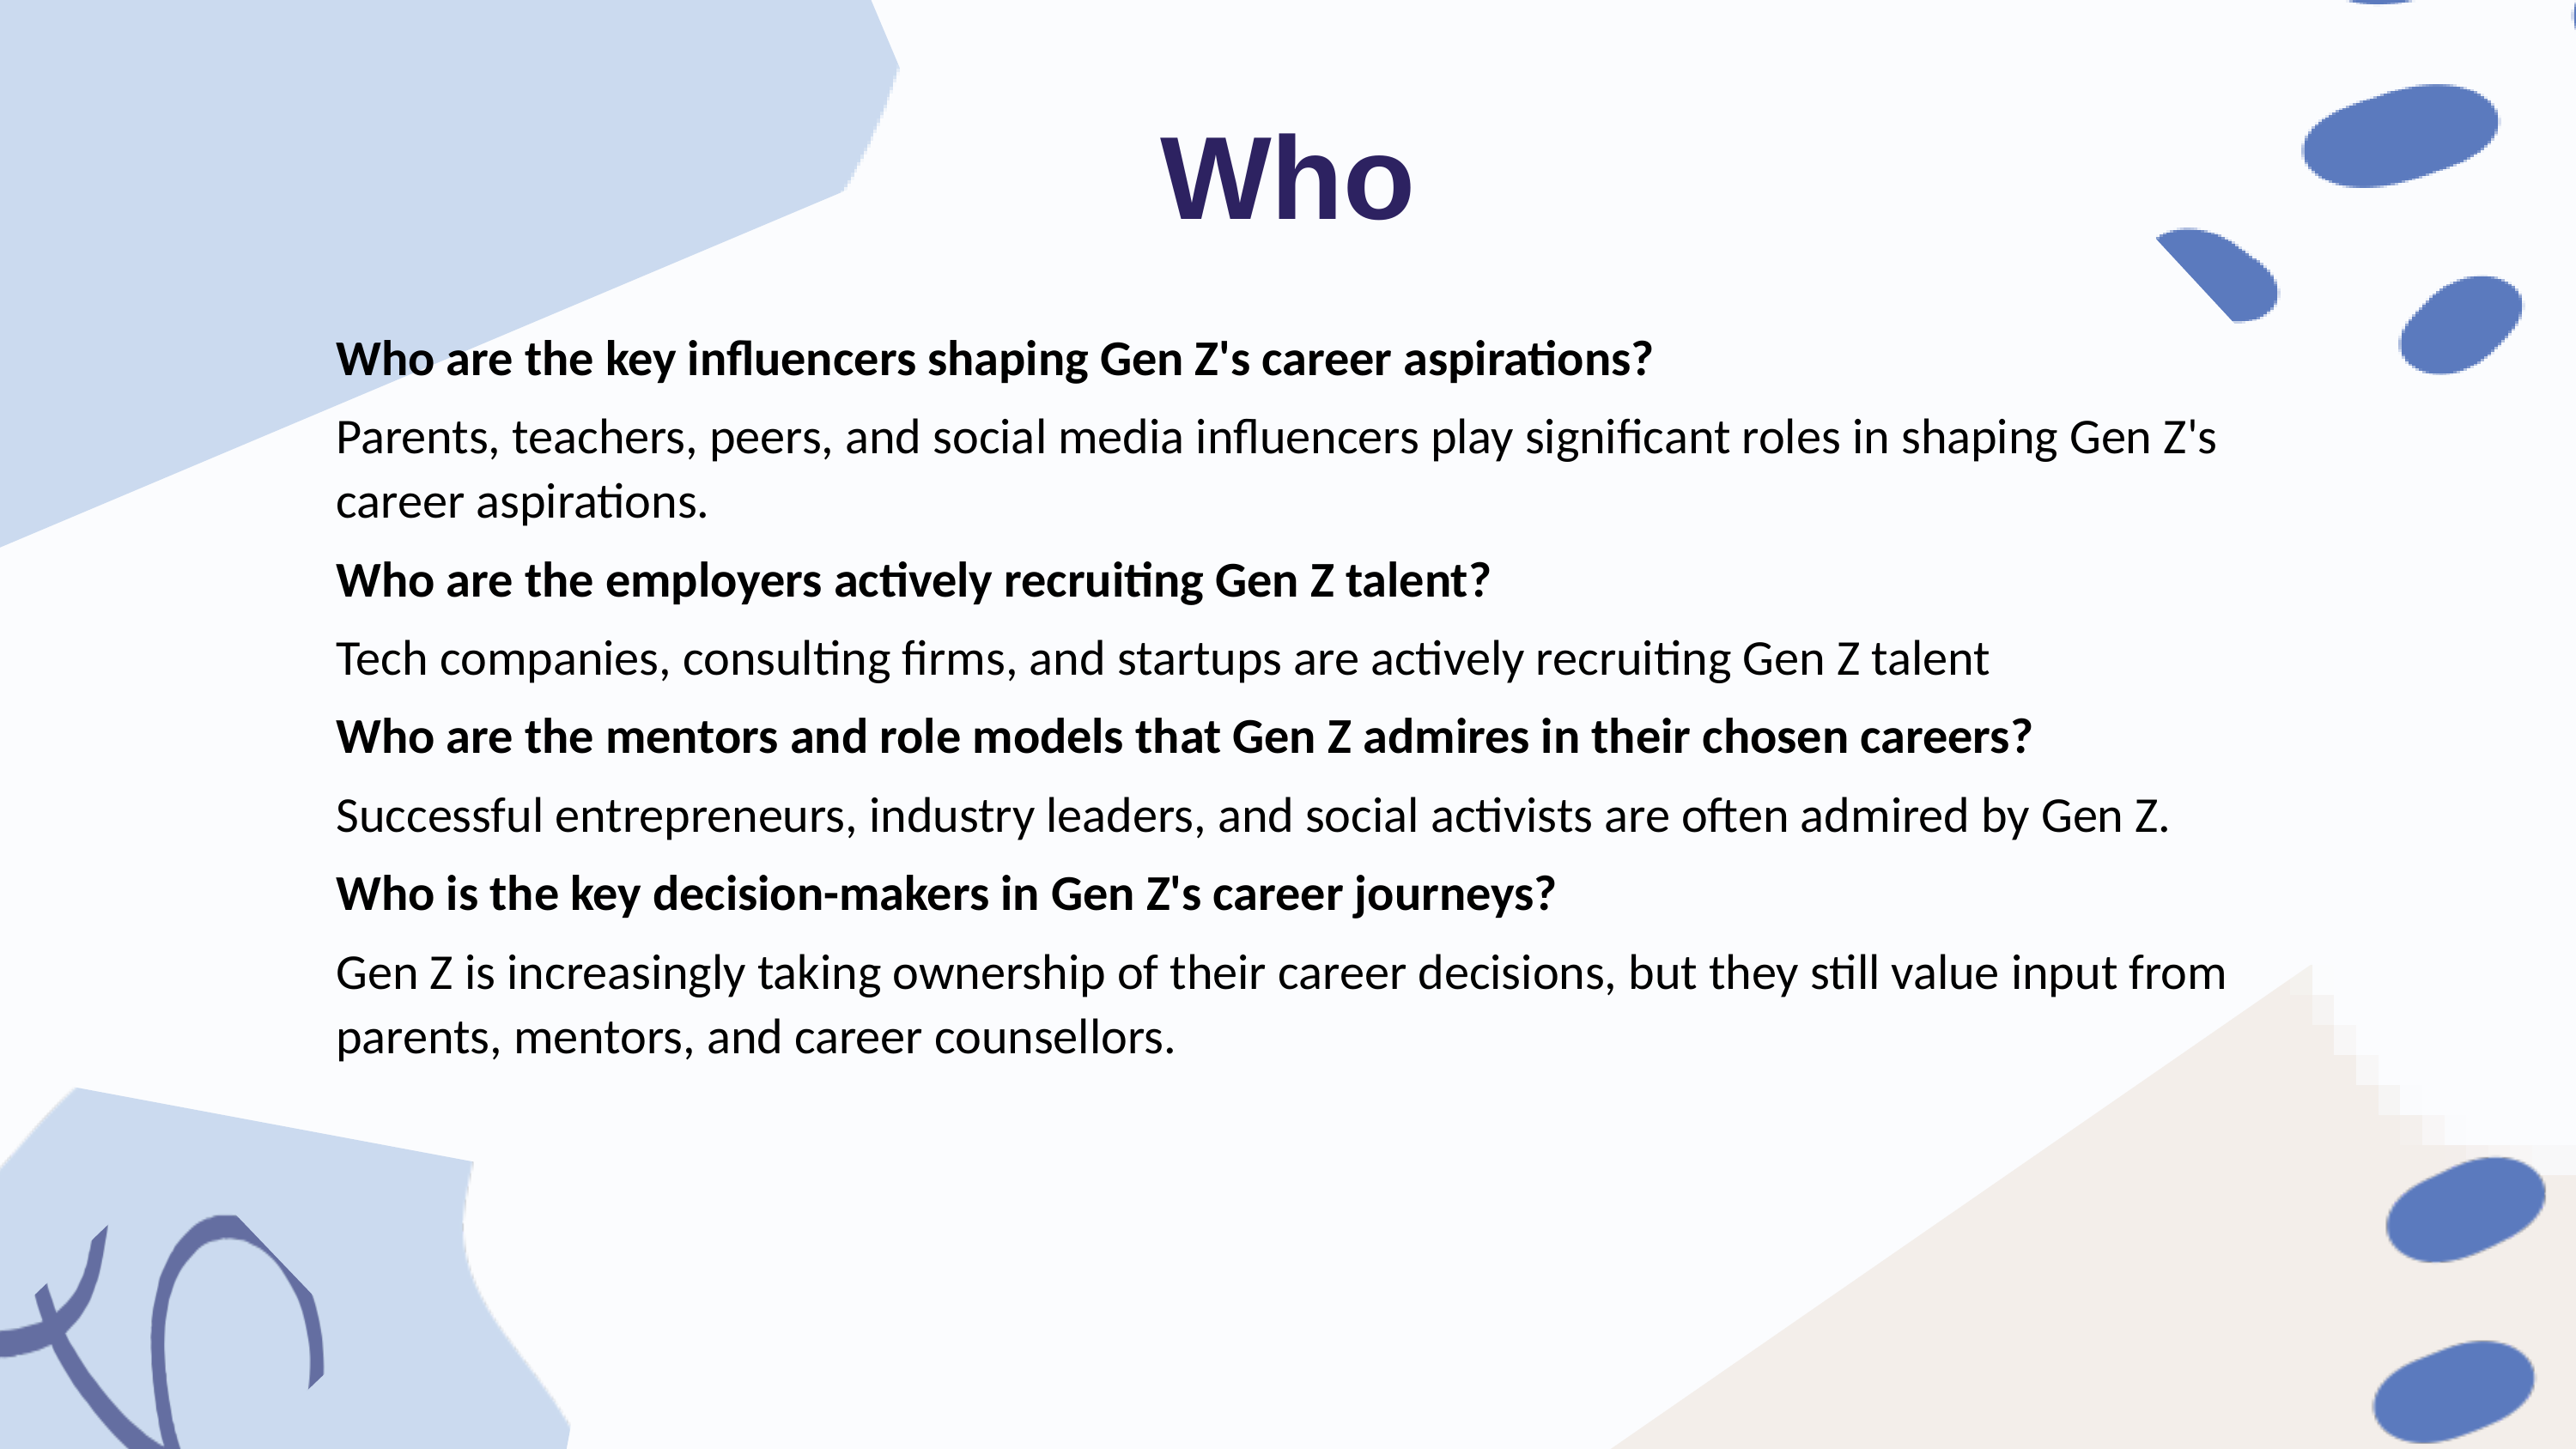

Who
Who are the key influencers shaping Gen Z's career aspirations?
Parents, teachers, peers, and social media influencers play significant roles in shaping Gen Z's career aspirations.
Who are the employers actively recruiting Gen Z talent?
Tech companies, consulting firms, and startups are actively recruiting Gen Z talent
Who are the mentors and role models that Gen Z admires in their chosen careers?
Successful entrepreneurs, industry leaders, and social activists are often admired by Gen Z.
Who is the key decision-makers in Gen Z's career journeys?
Gen Z is increasingly taking ownership of their career decisions, but they still value input from parents, mentors, and career counsellors.